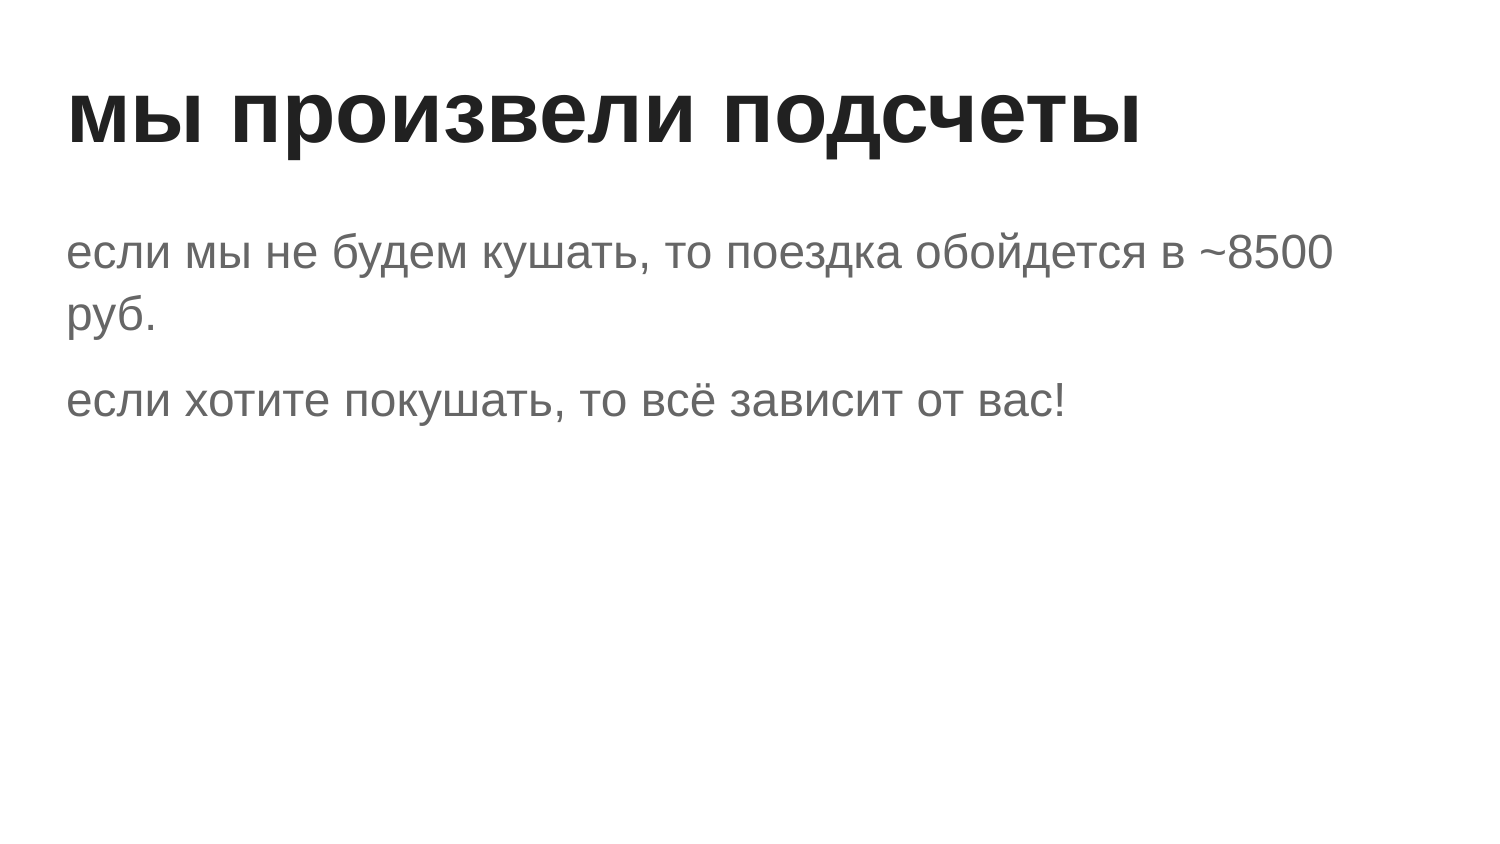

# мы произвели подсчеты
если мы не будем кушать, то поездка обойдется в ~8500 руб.
если хотите покушать, то всё зависит от вас!